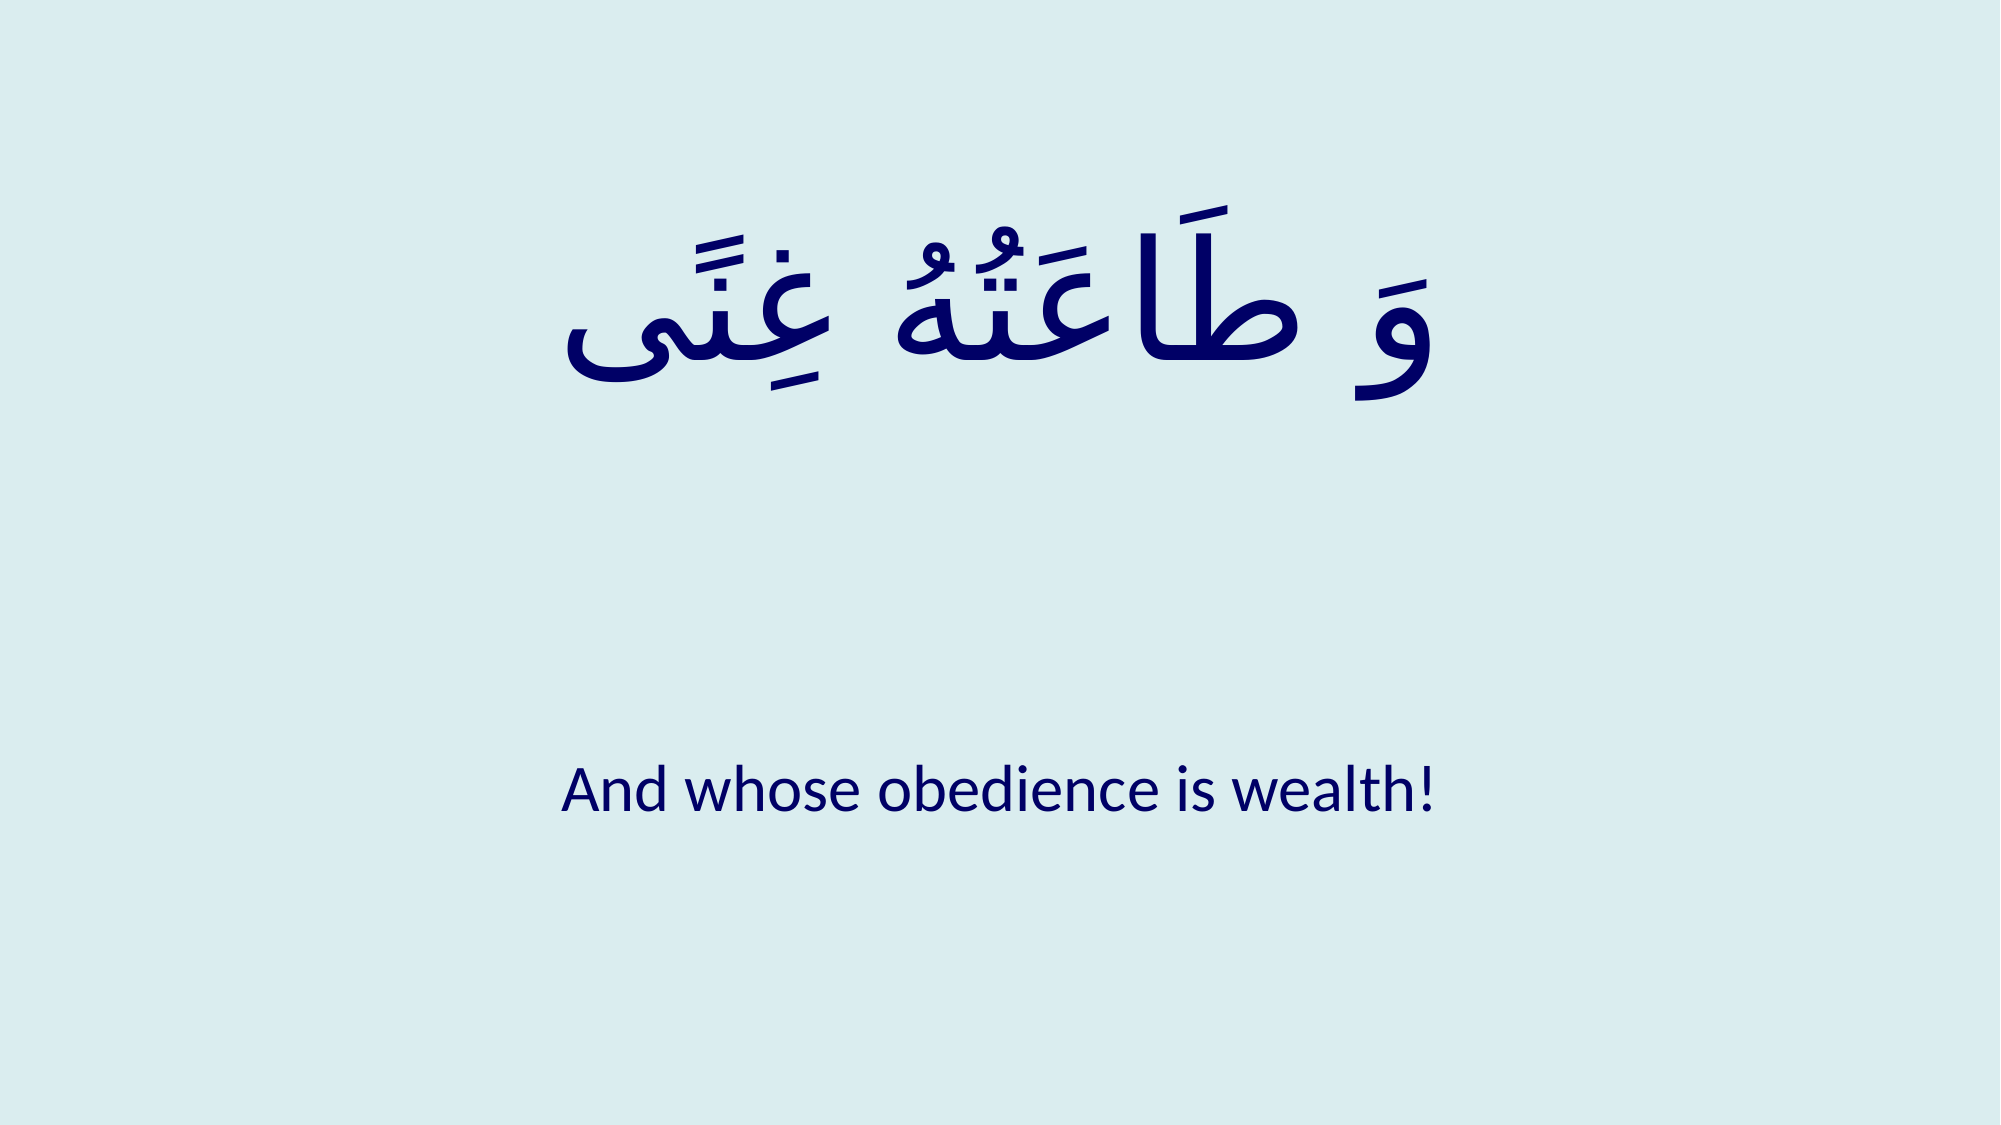

# وَ طَاعَتُهُ غِنًی
And whose obedience is wealth!